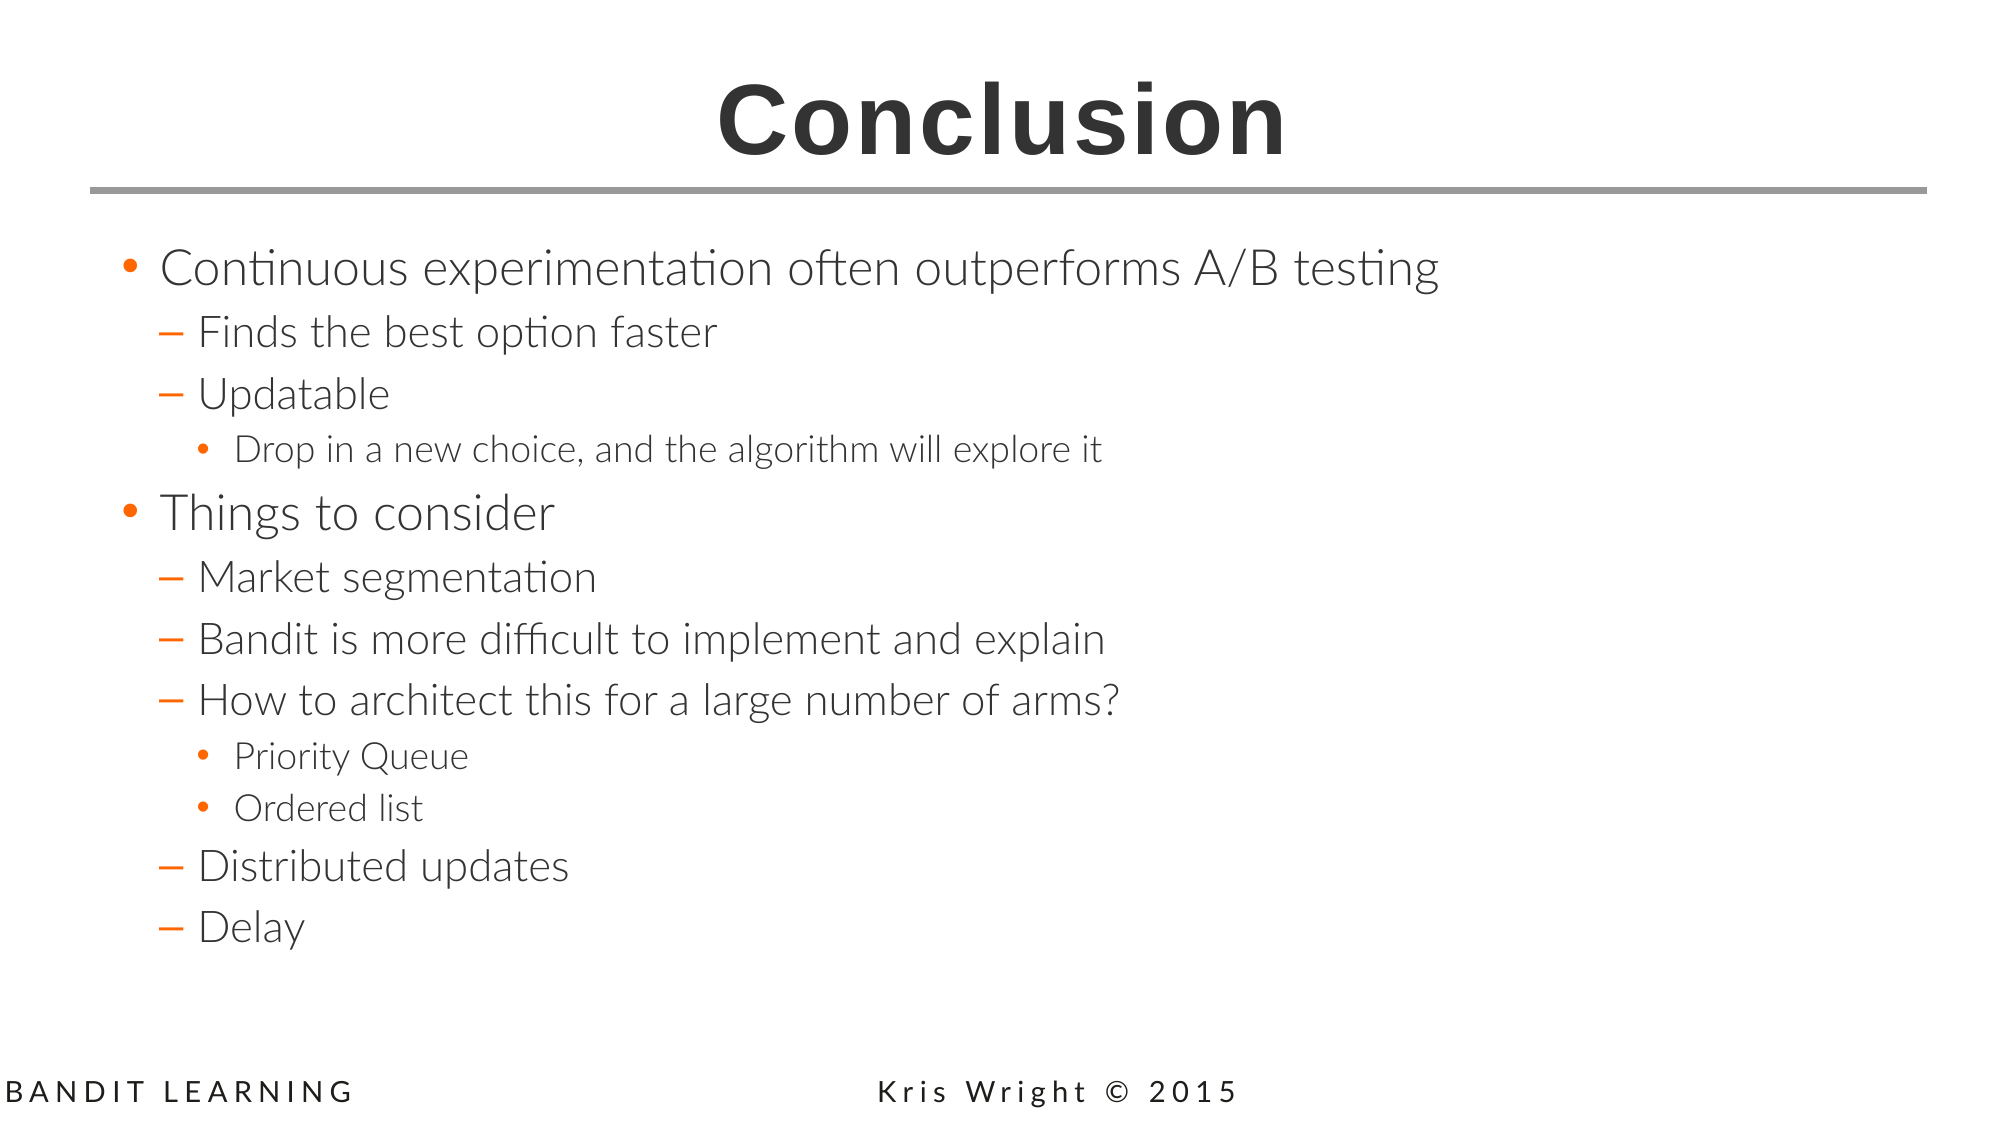

# Conclusion
Continuous experimentation often outperforms A/B testing
Finds the best option faster
Updatable
Drop in a new choice, and the algorithm will explore it
Things to consider
Market segmentation
Bandit is more difficult to implement and explain
How to architect this for a large number of arms?
Priority Queue
Ordered list
Distributed updates
Delay